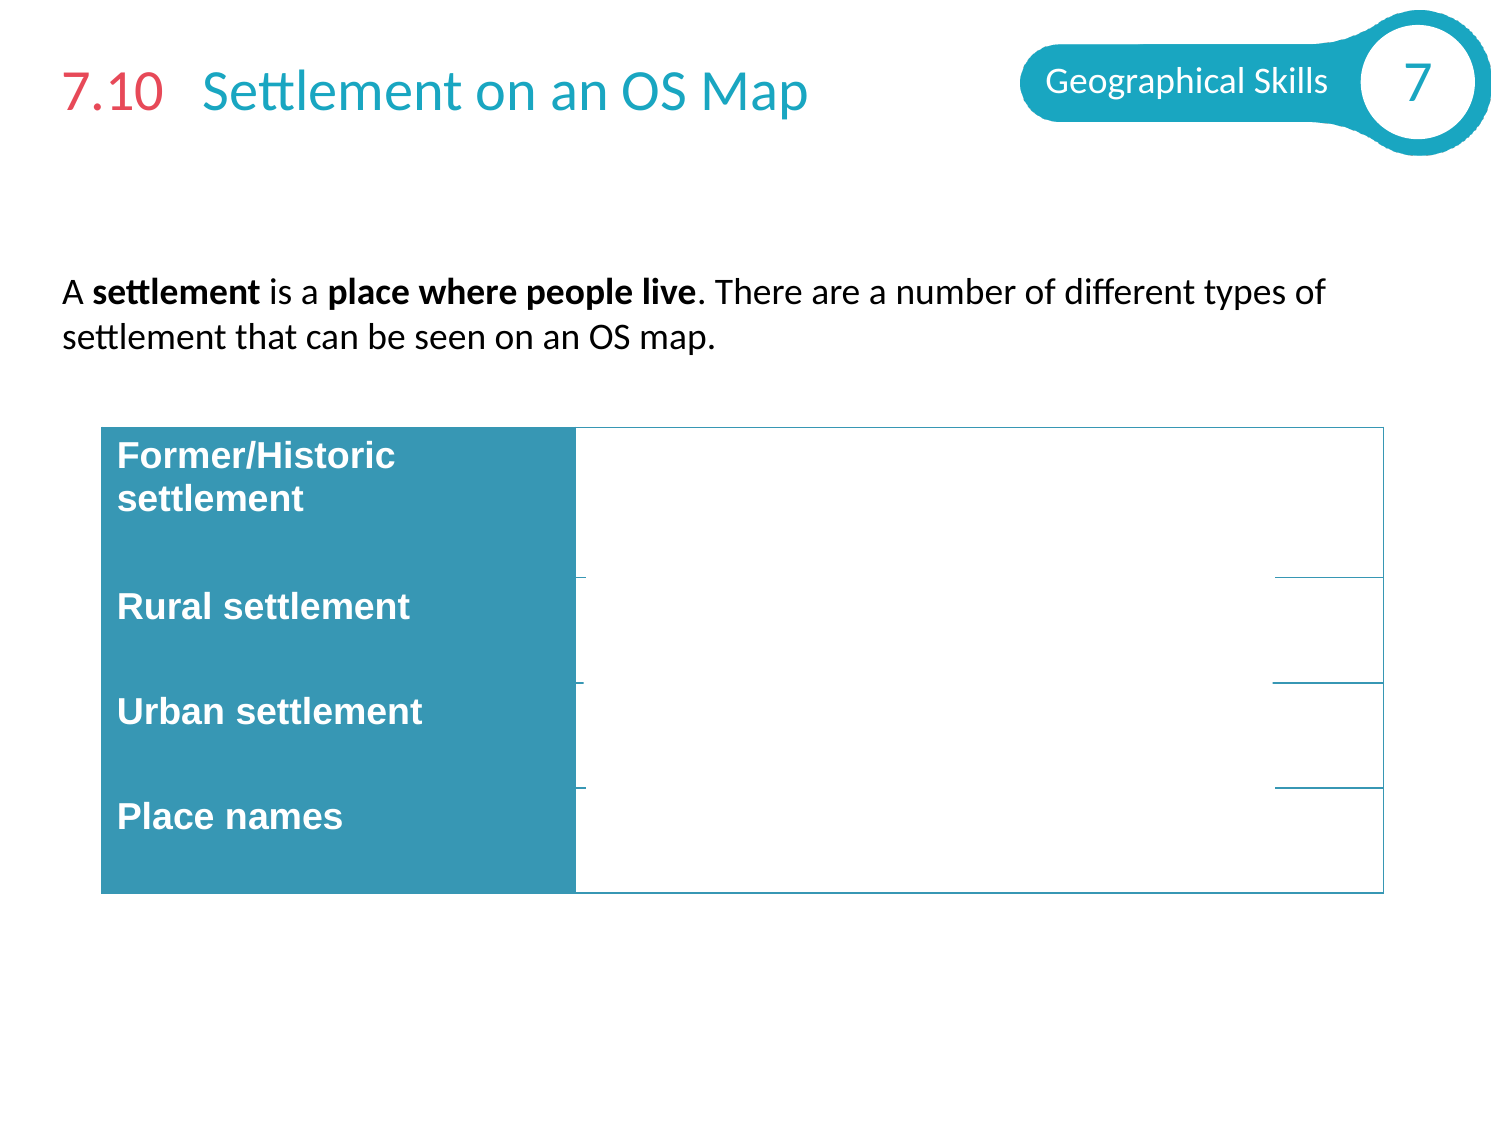

7.10
Settlement on an OS Map
A settlement is a place where people live. There are a number of different types of settlement that can be seen on an OS map.
| Former/Historic settlement | Ancient or historical sites of where humans lived |
| --- | --- |
| Rural settlement | Small villages and isolated houses |
| Urban settlement | Cities and towns |
| Place names | Common place names |